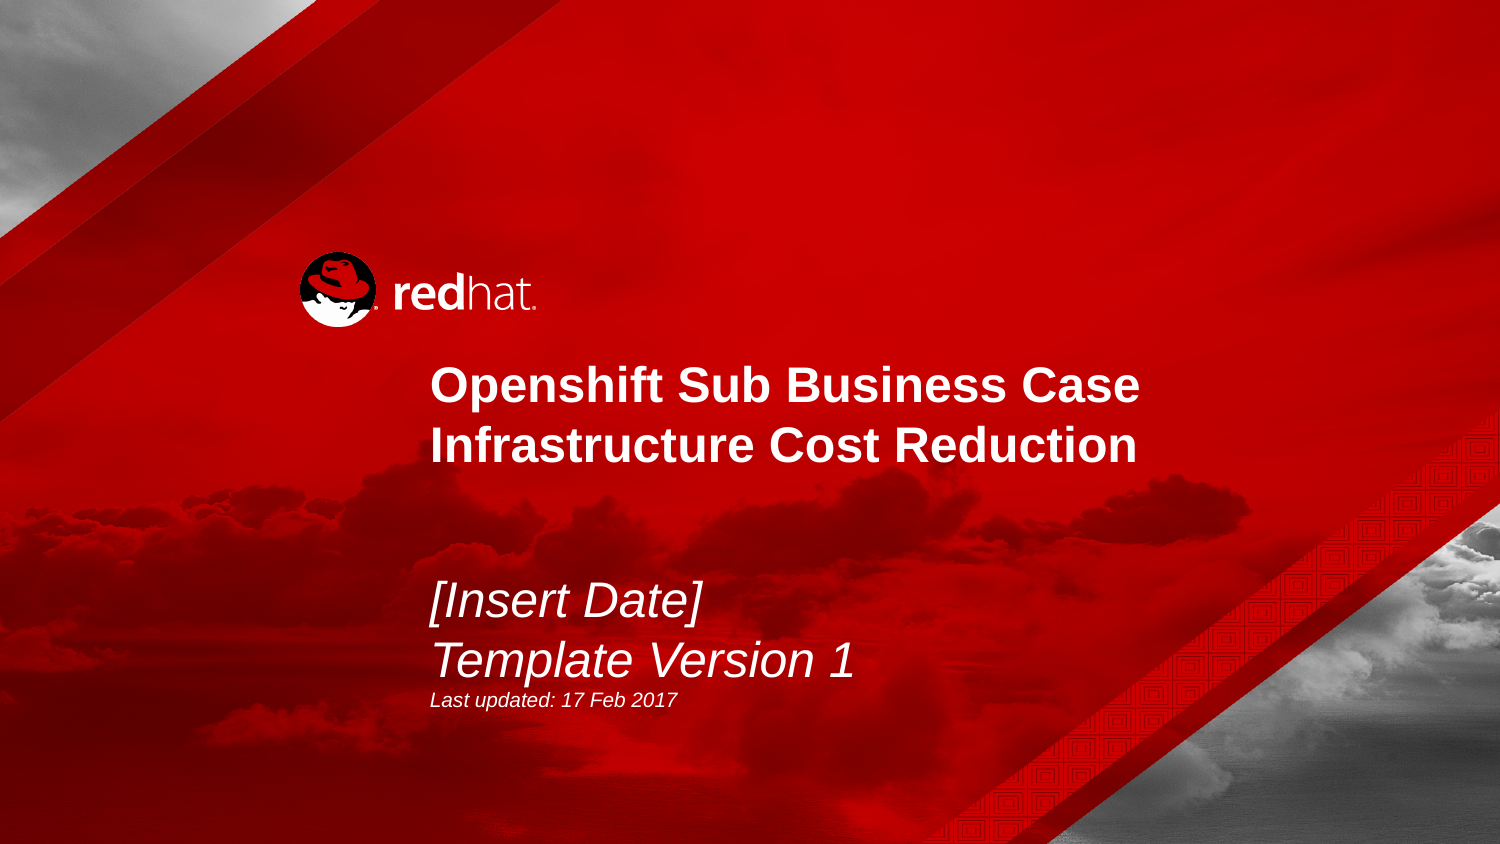

Openshift Sub Business Case
Infrastructure Cost Reduction

[Insert Date]
Template Version 1
Last updated: 17 Feb 2017